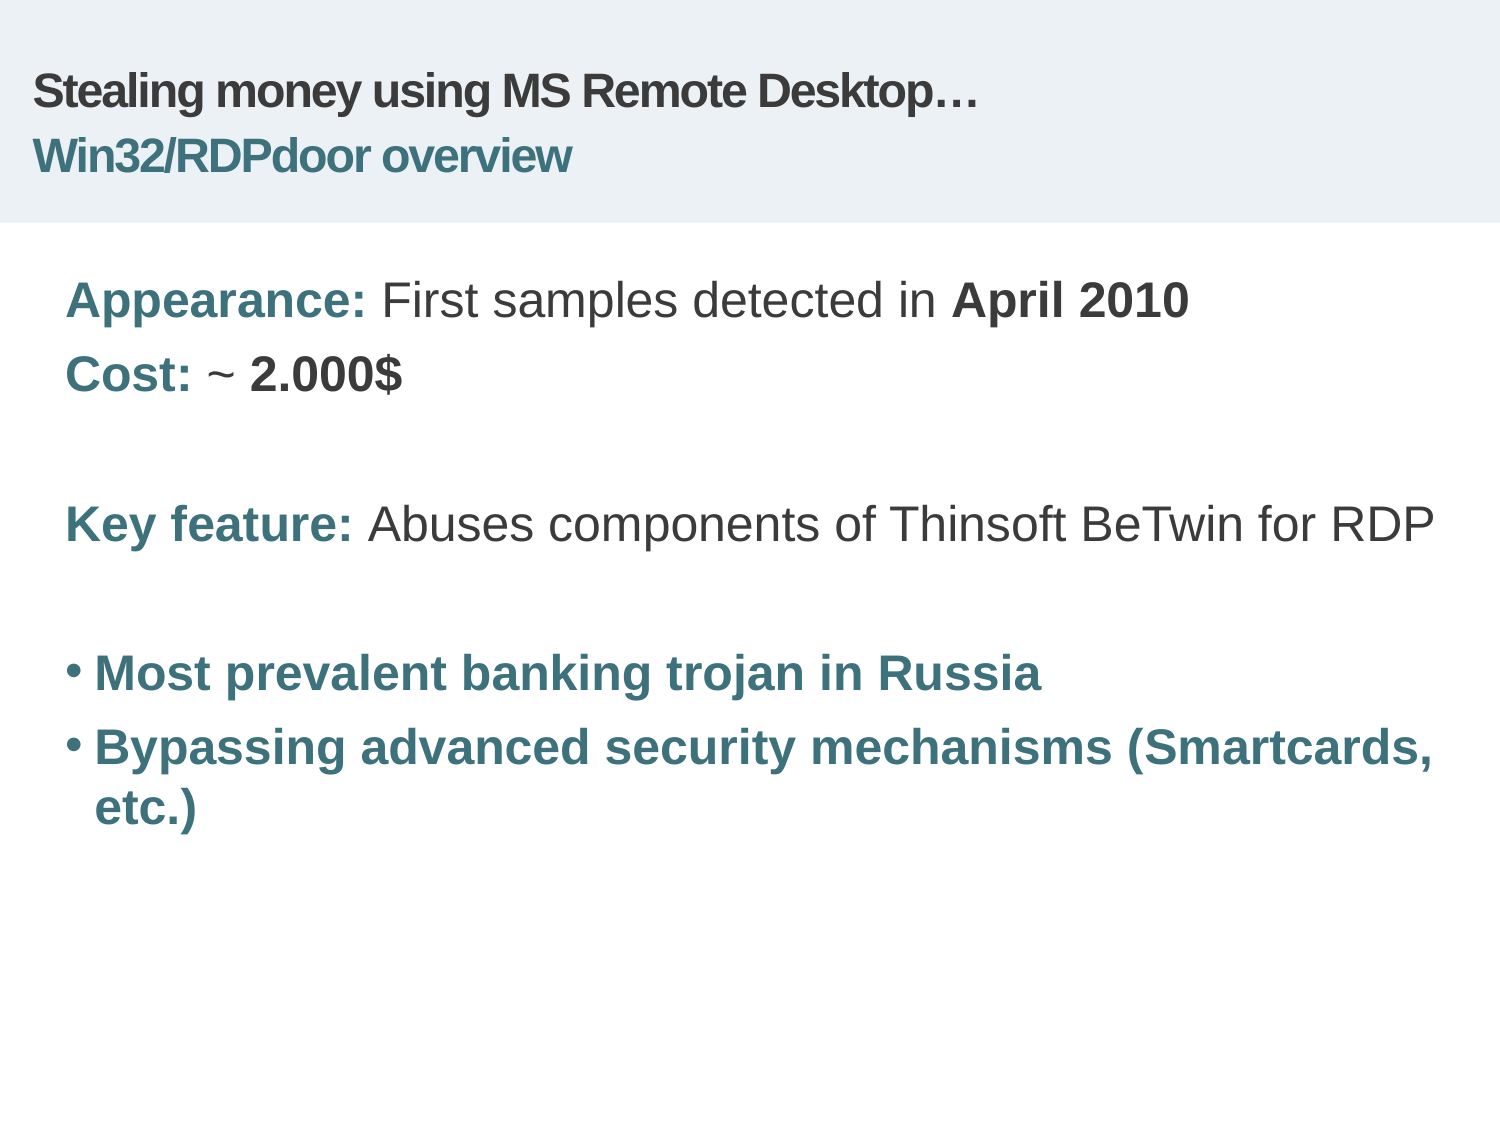

Stealing money using MS Remote Desktop…
Win32/RDPdoor overview
Appearance: First samples detected in April 2010
Cost: ~ 2.000$

Key feature: Abuses components of Thinsoft BeTwin for RDP

Most prevalent banking trojan in Russia
Bypassing advanced security mechanisms (Smartcards, etc.)